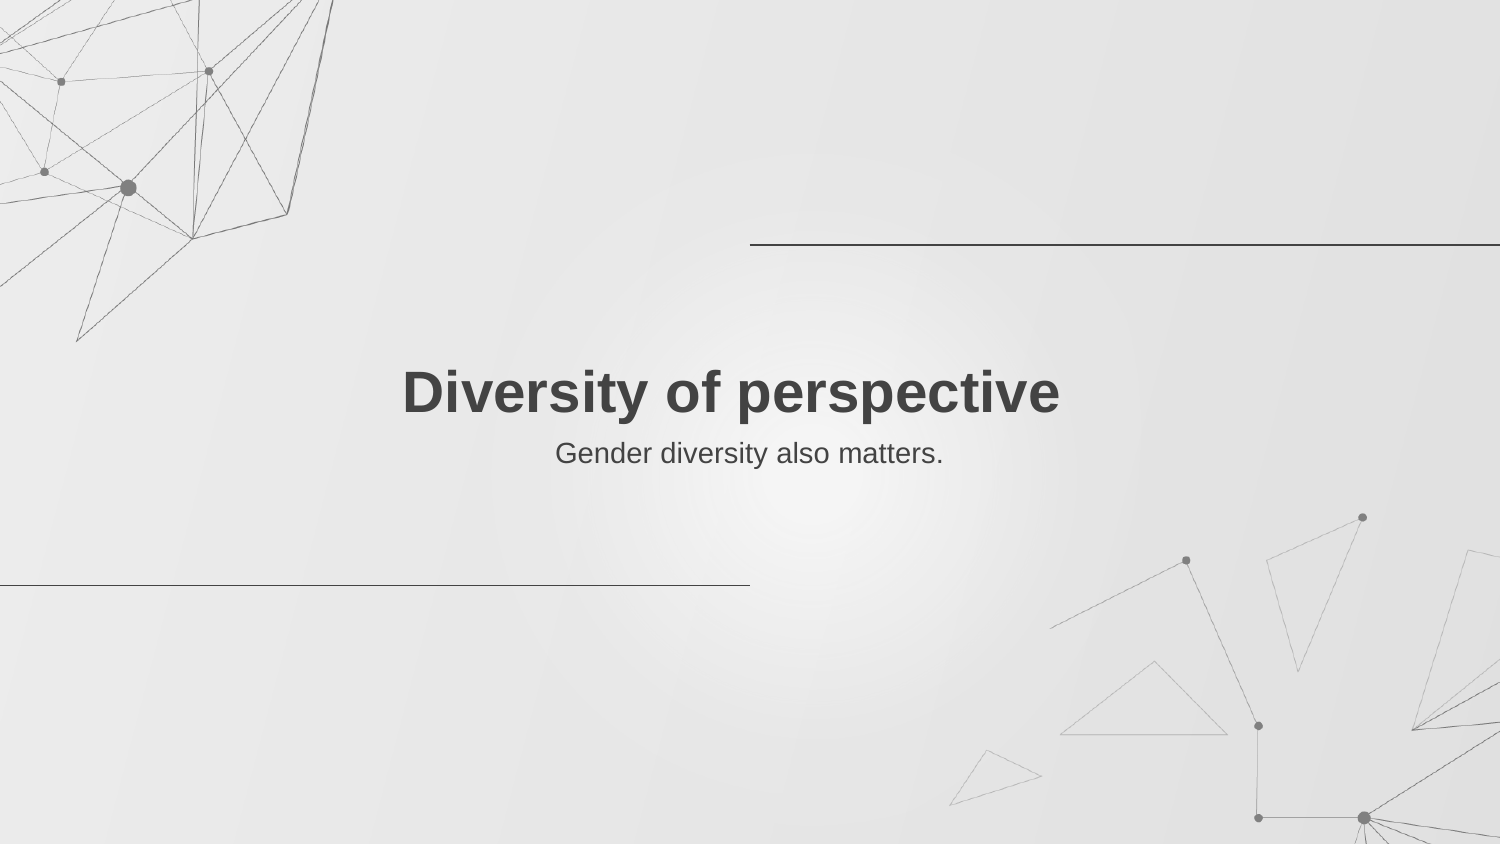

# Diversity of perspective
Gender diversity also matters.